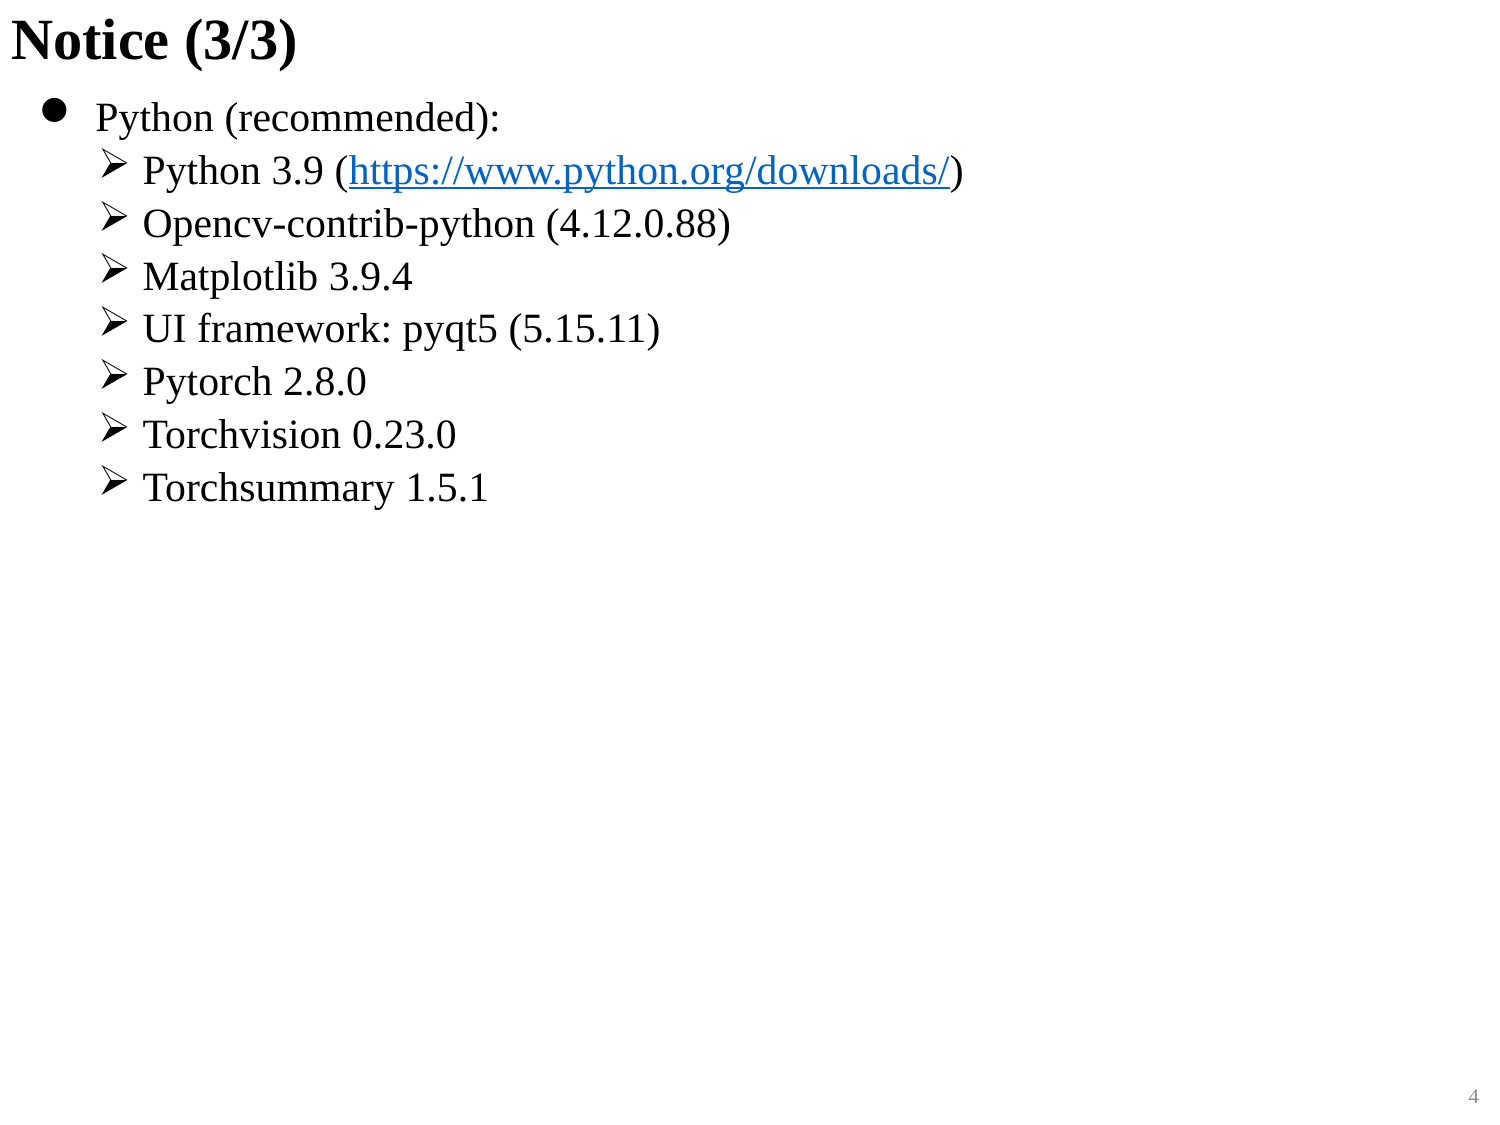

# Notice (3/3)
Python (recommended):
Python 3.9 (https://www.python.org/downloads/)
Opencv-contrib-python (4.12.0.88)
Matplotlib 3.9.4
UI framework: pyqt5 (5.15.11)
Pytorch 2.8.0
Torchvision 0.23.0
Torchsummary 1.5.1
4